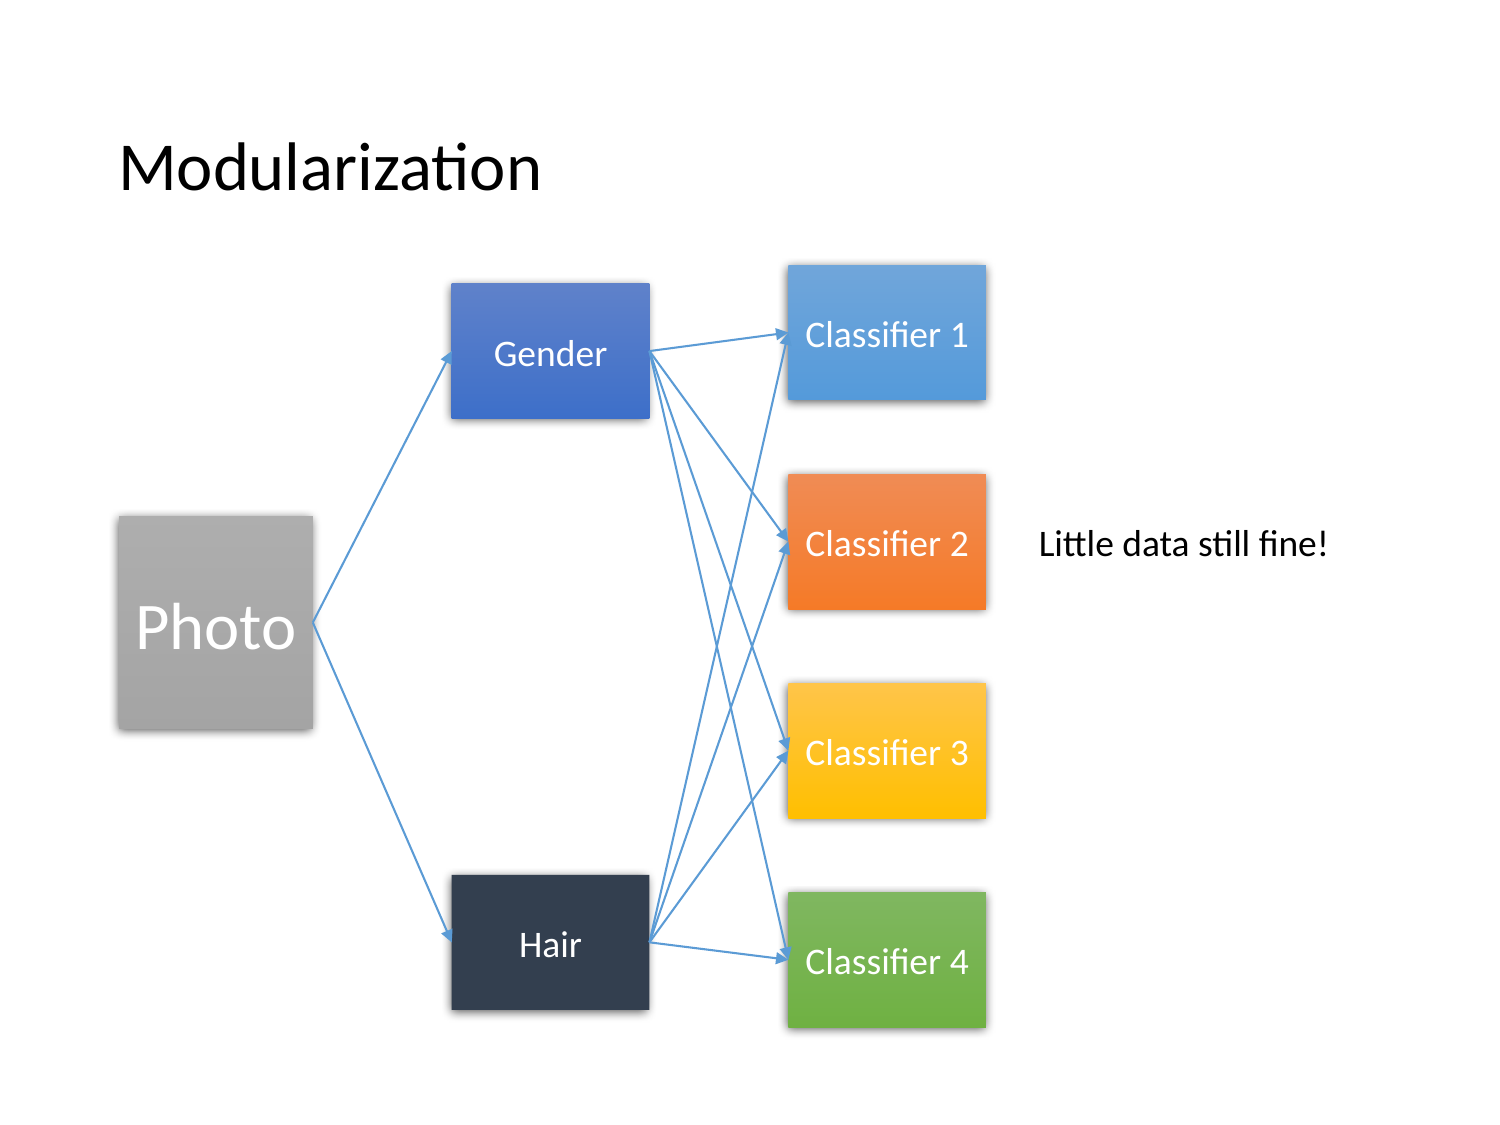

# Modularization
Classifier 1
Gender
Classifier 2
Little data still fine!
Photo
Classifier 3
Hair
Classifier 4